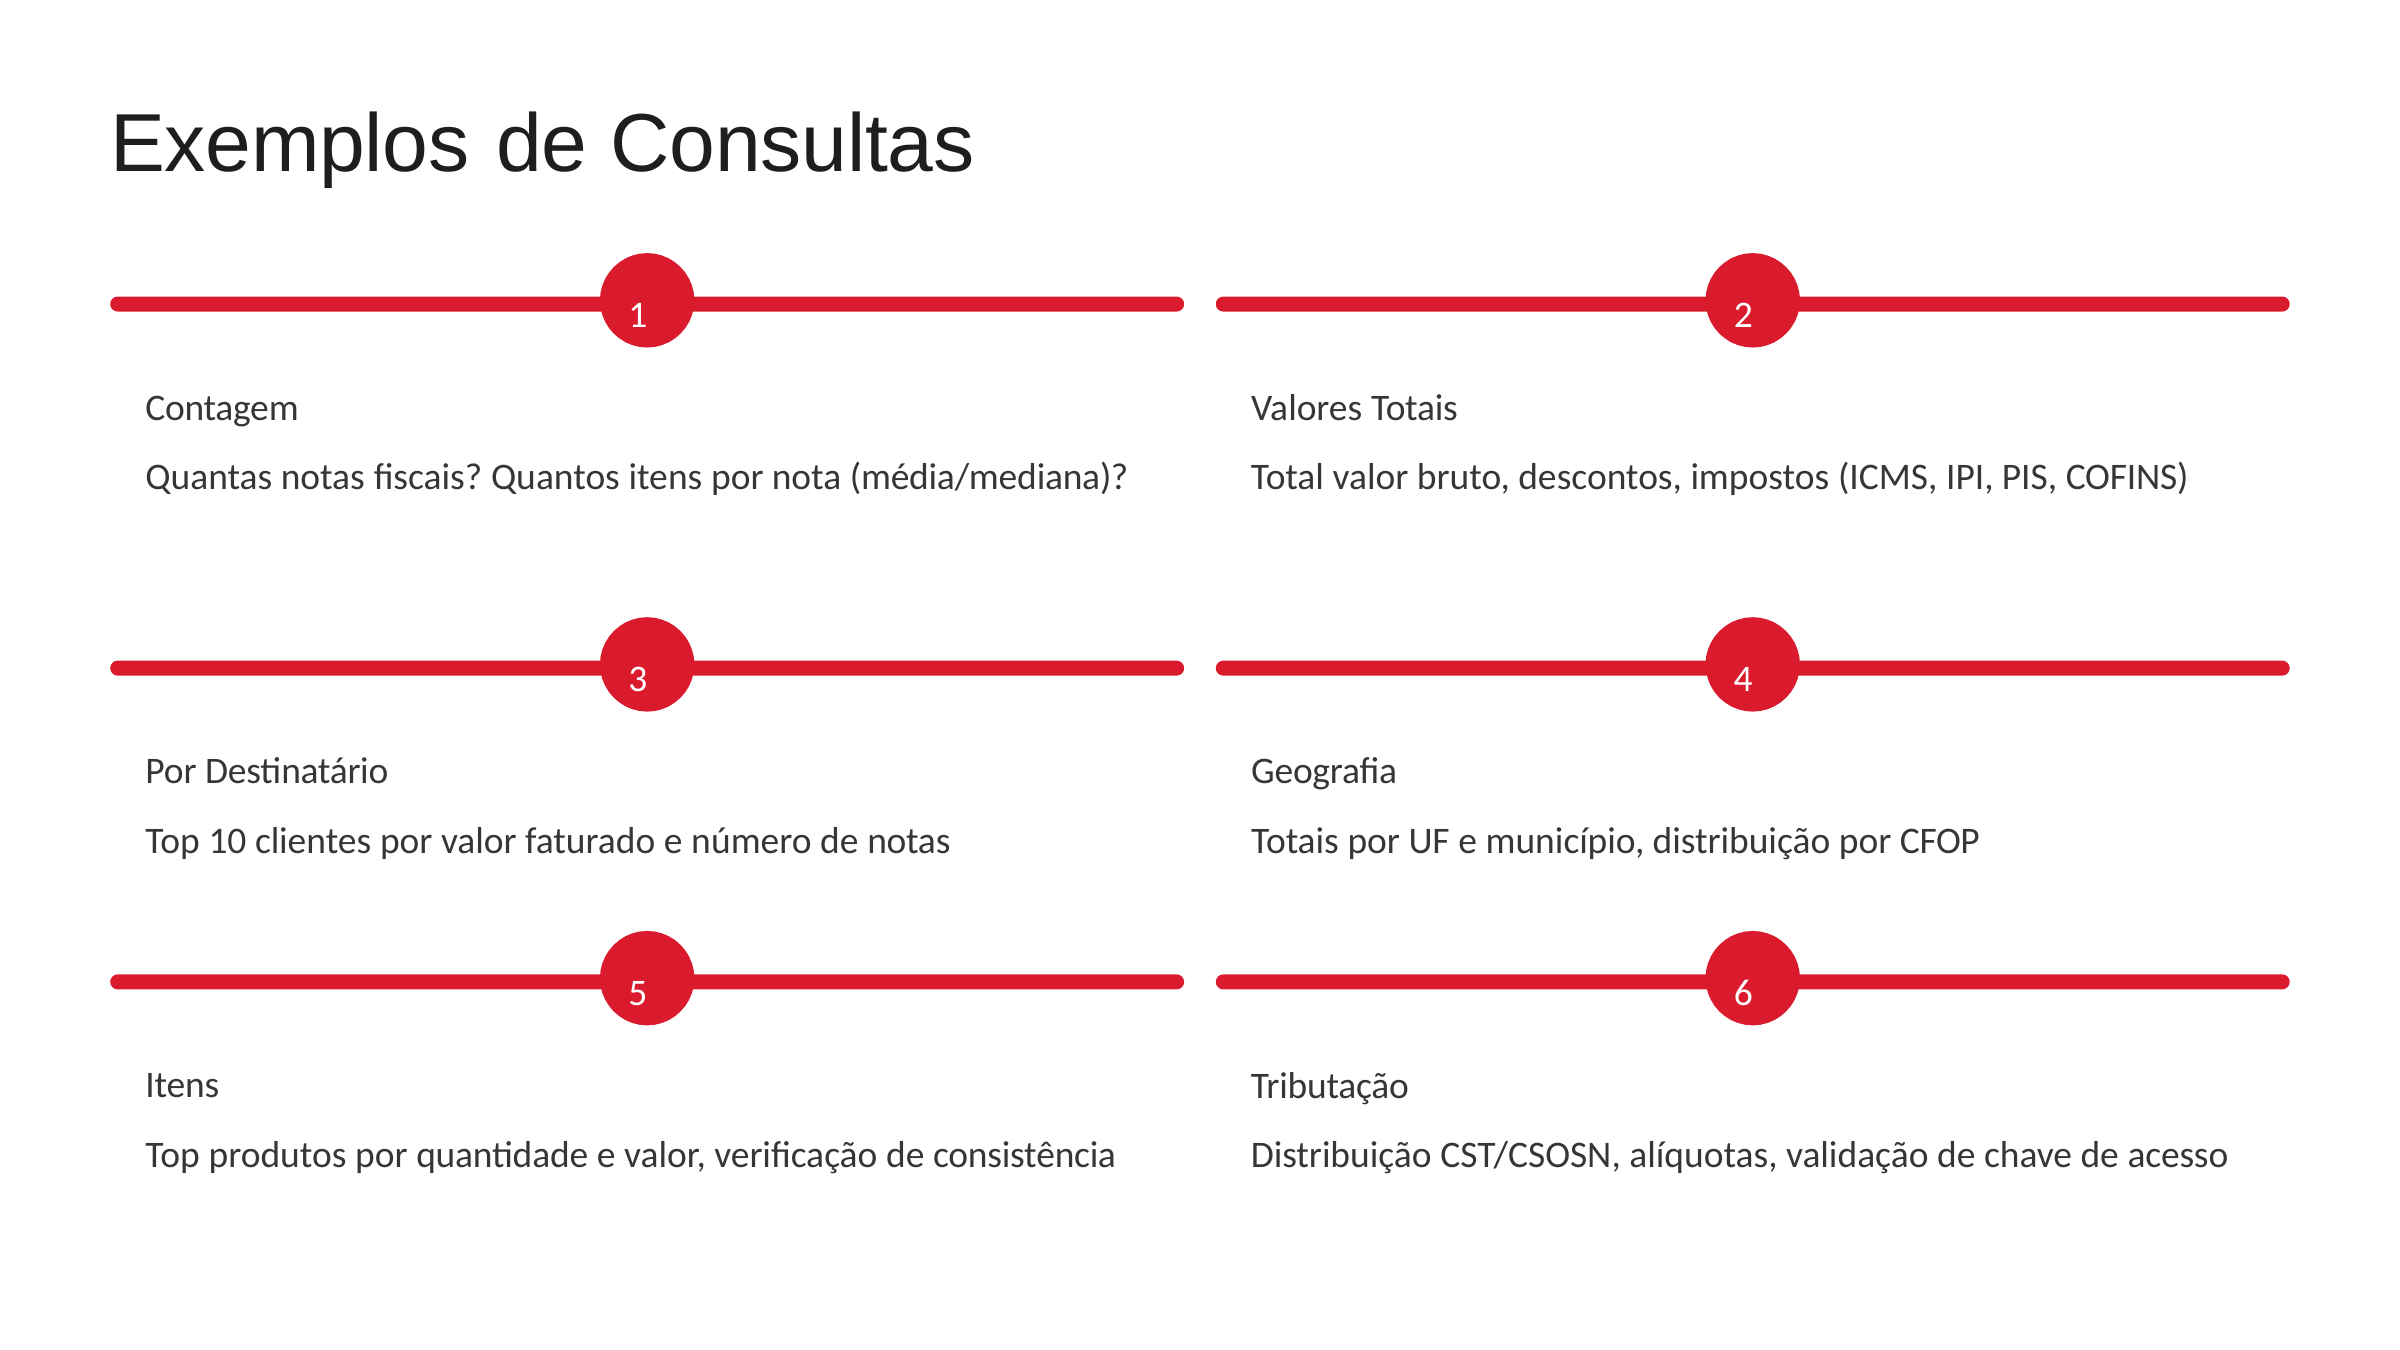

# Exemplos	de	Consultas

1
2
Contagem
Quantas notas fiscais? Quantos itens por nota (média/mediana)?
Valores Totais
Total valor bruto, descontos, impostos (ICMS, IPI, PIS, COFINS)

3

Por Destinatário
Top 10 clientes por valor faturado e número de notas
4

Geografia
Totais por UF e município, distribuição por CFOP

5
6
Itens
Top produtos por quantidade e valor, verificação de consistência
Tributação
Distribuição CST/CSOSN, alíquotas, validação de chave de acesso